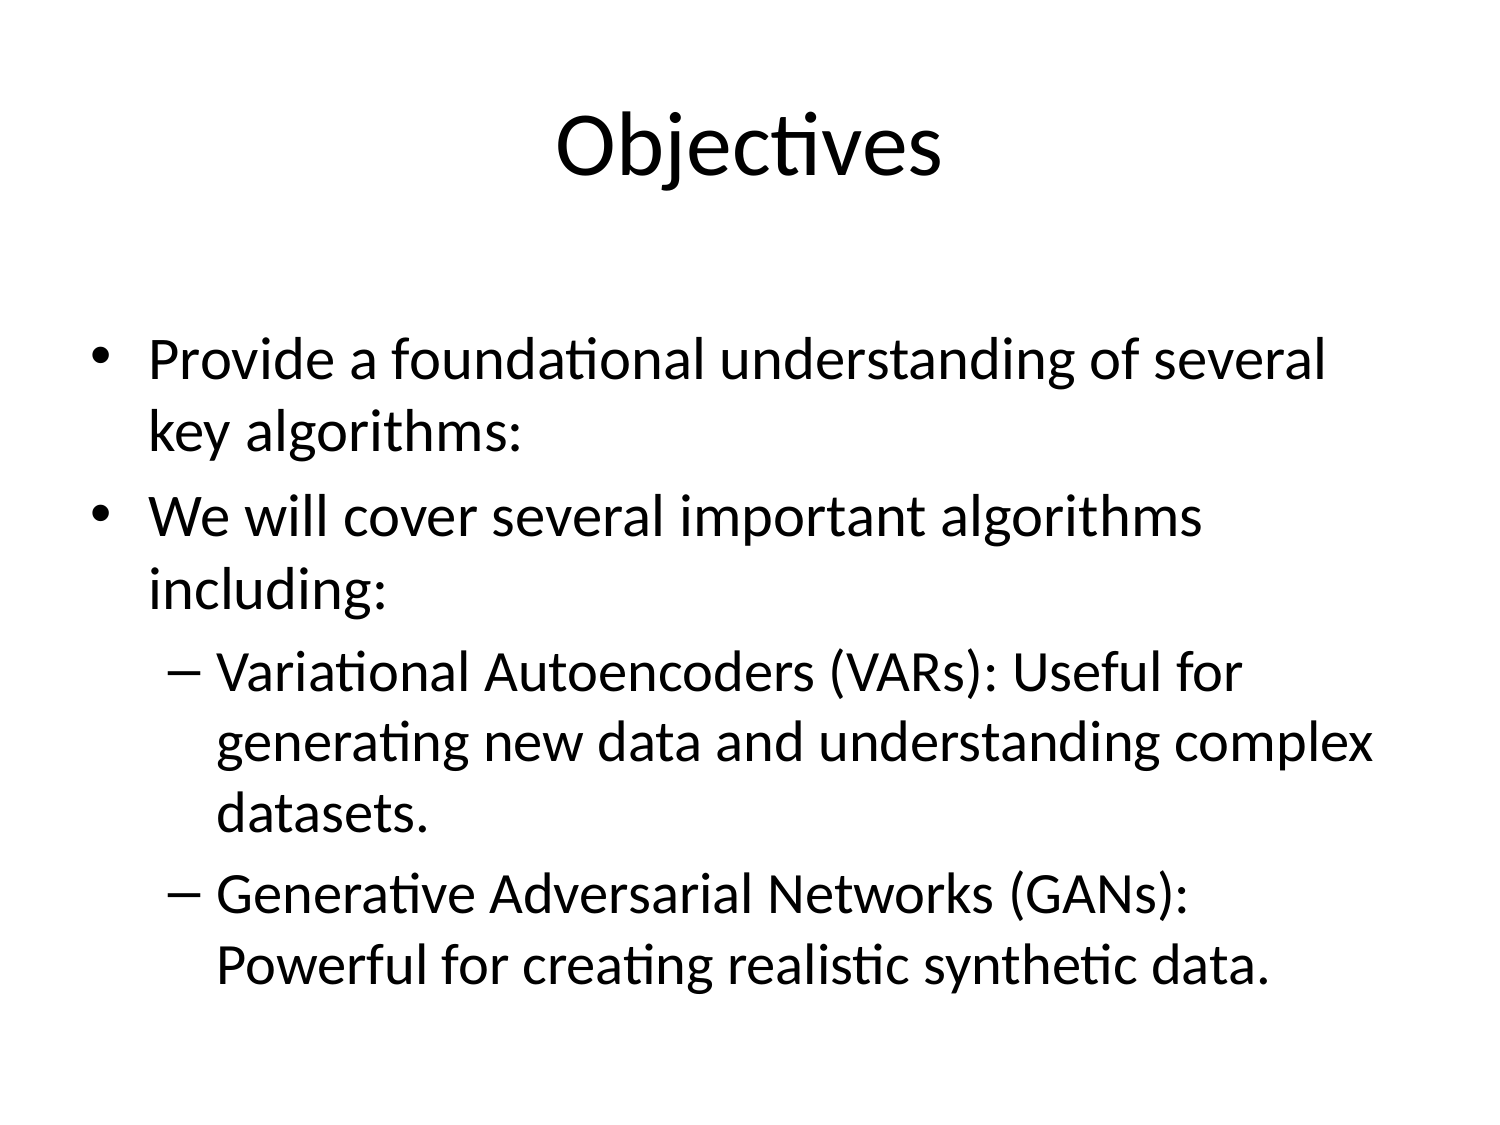

# Objectives

Provide a foundational understanding of several key algorithms:
We will cover several important algorithms including:
Variational Autoencoders (VARs): Useful for generating new data and understanding complex datasets.
Generative Adversarial Networks (GANs): Powerful for creating realistic synthetic data.